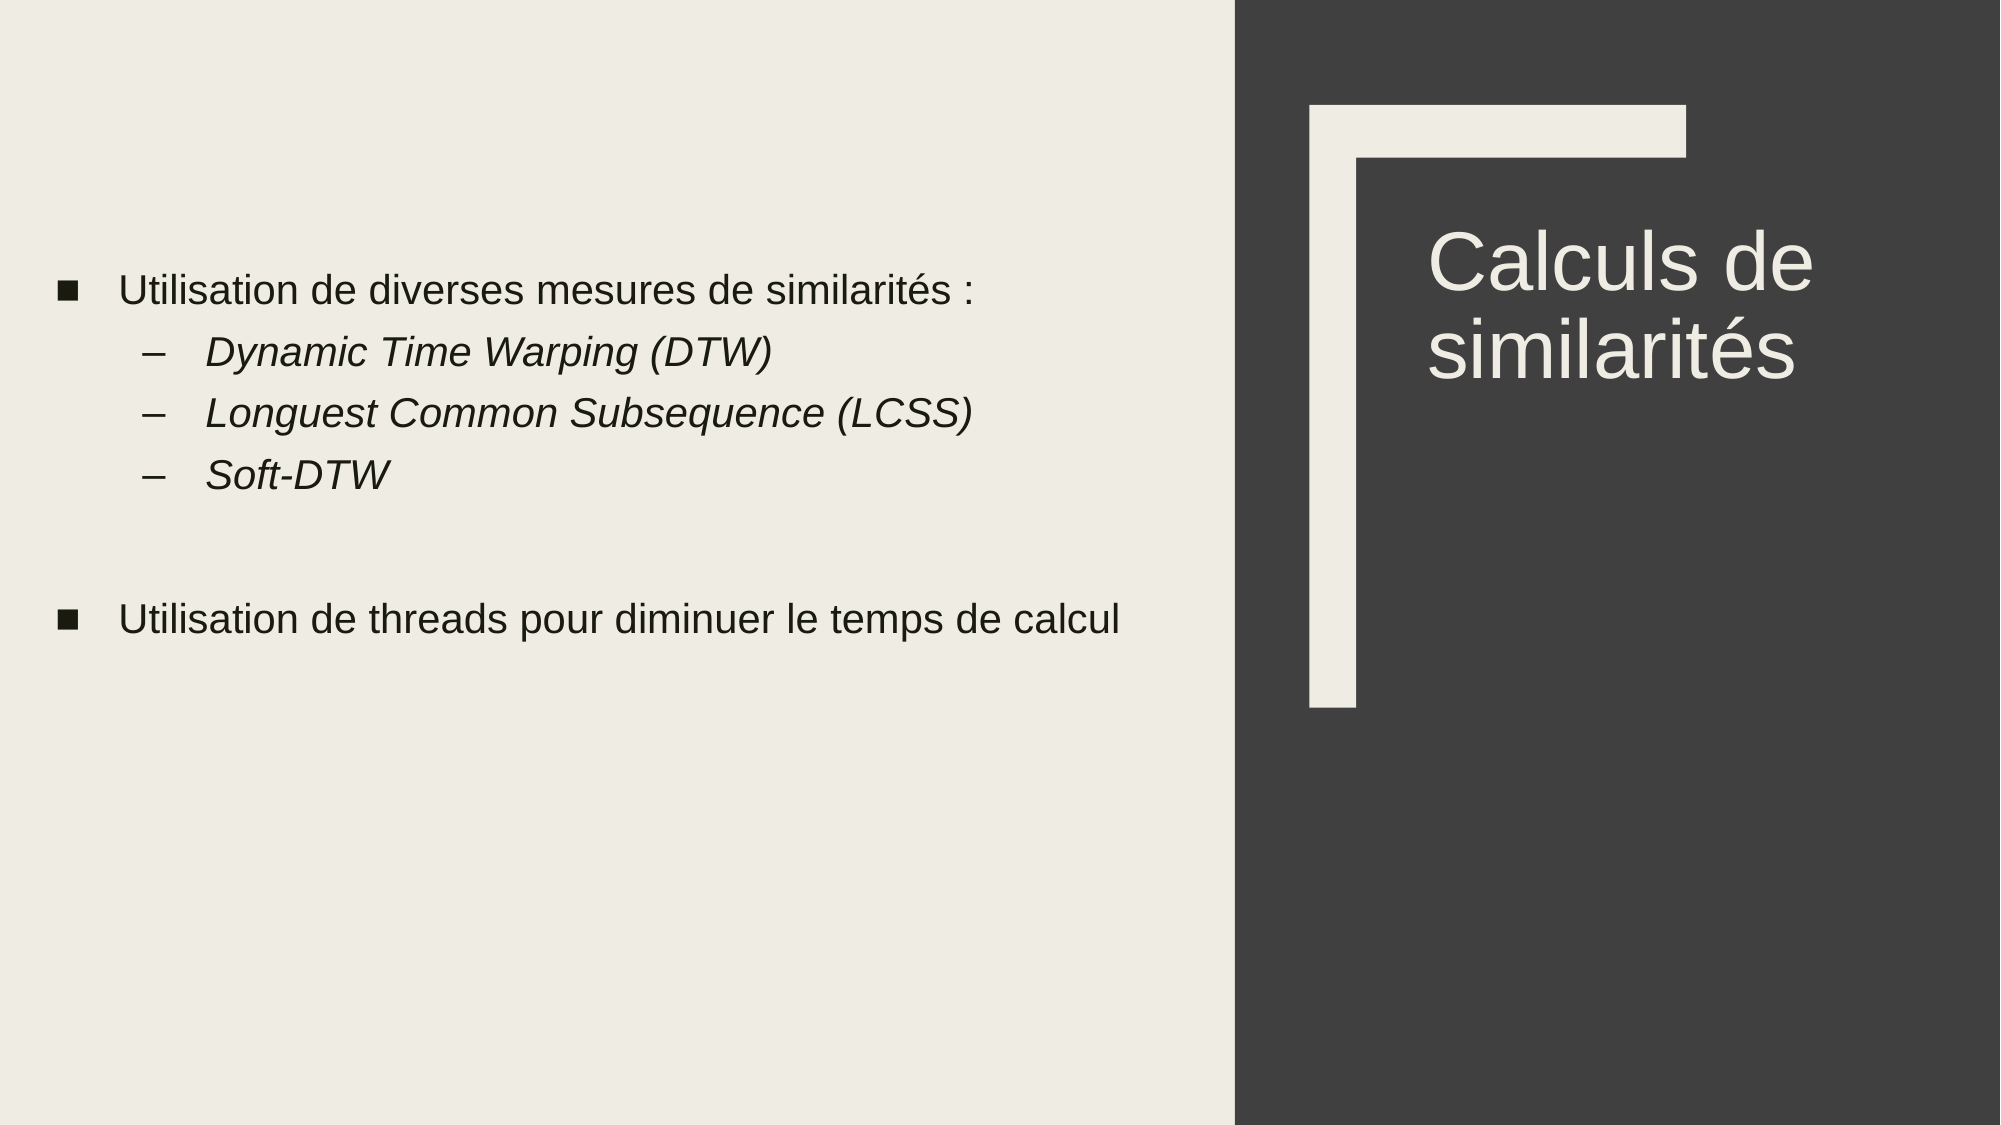

# Calculs de similarités
Utilisation de diverses mesures de similarités :
Dynamic Time Warping (DTW)
Longuest Common Subsequence (LCSS)
Soft-DTW

Utilisation de threads pour diminuer le temps de calcul